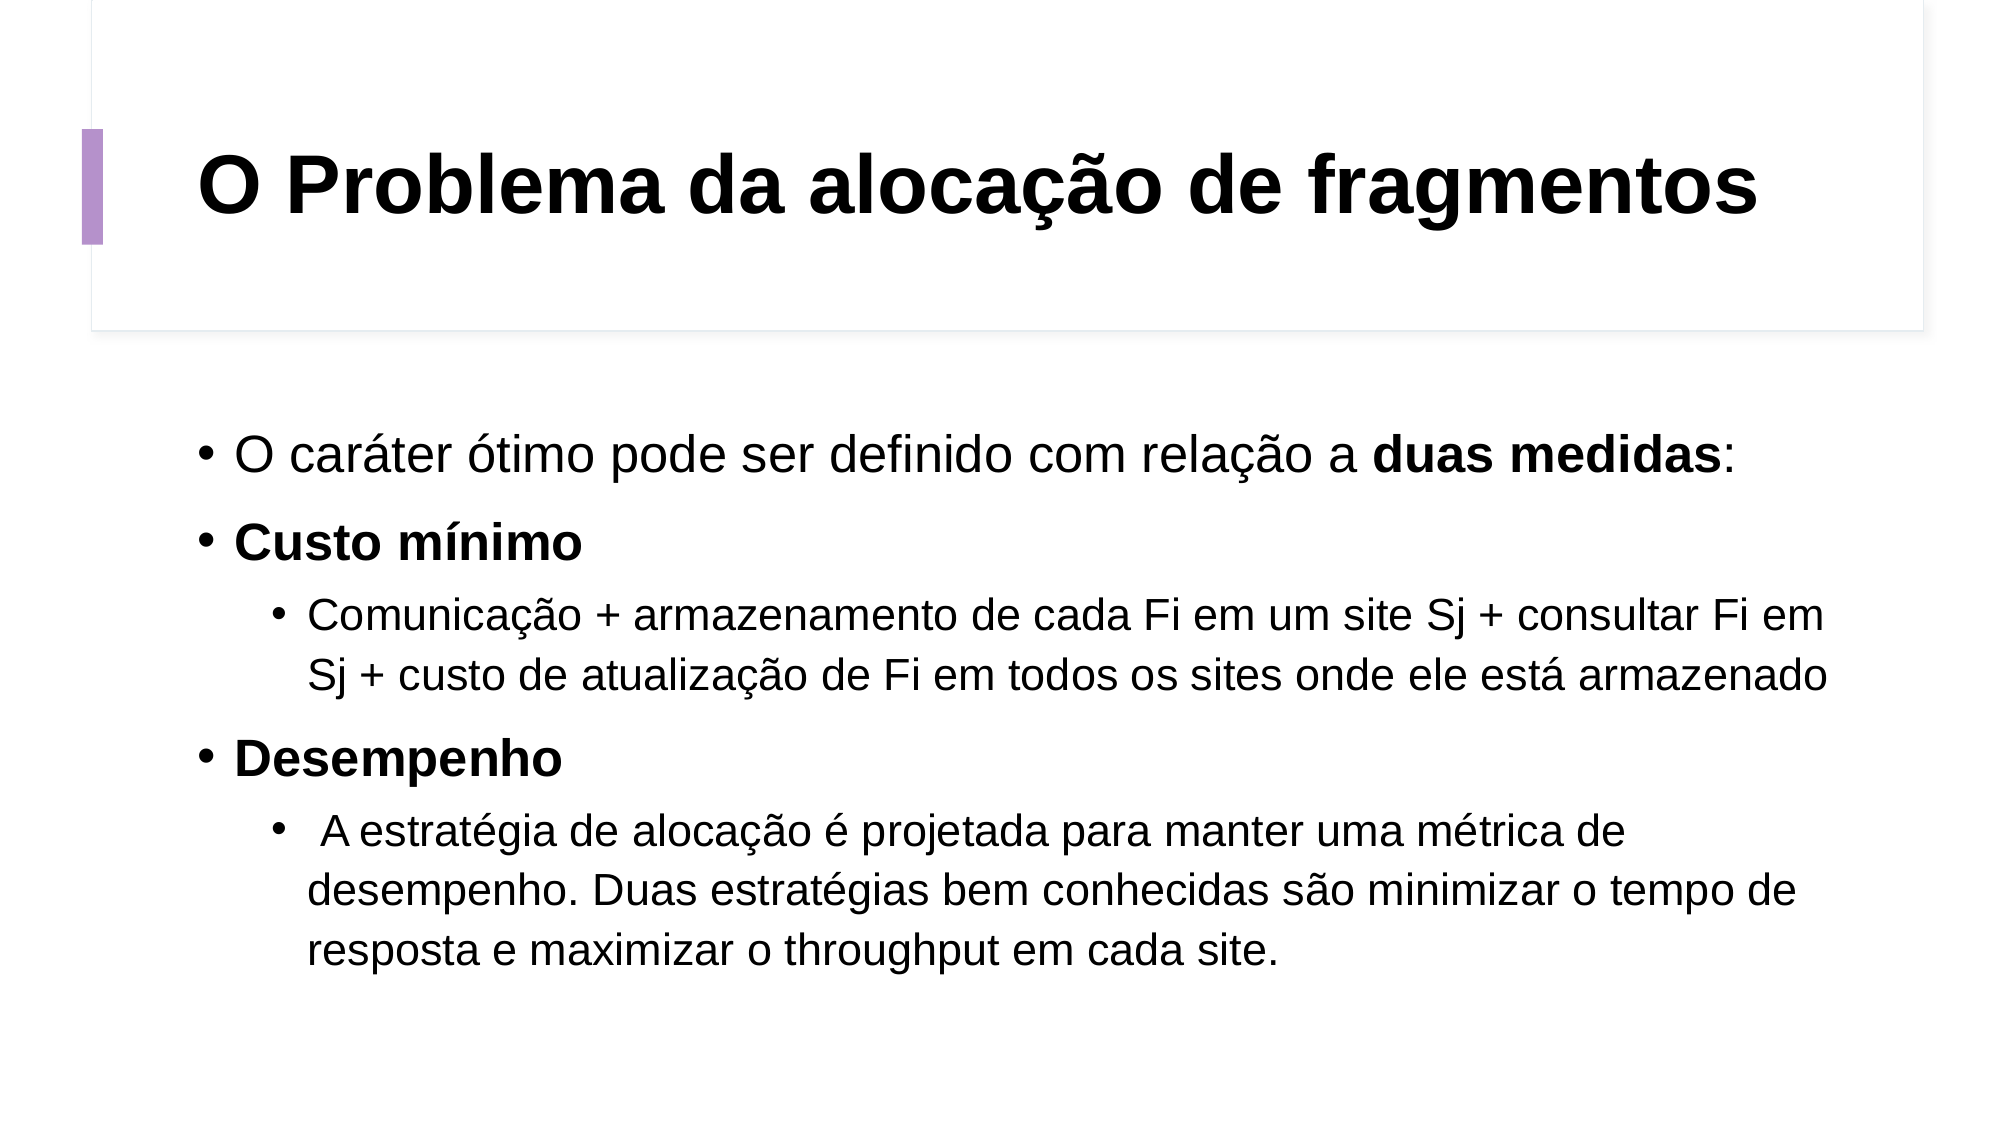

# O Problema da alocação de fragmentos
O caráter ótimo pode ser definido com relação a duas medidas:
Custo mínimo
Comunicação + armazenamento de cada Fi em um site Sj + consultar Fi em Sj + custo de atualização de Fi em todos os sites onde ele está armazenado
Desempenho
 A estratégia de alocação é projetada para manter uma métrica de desempenho. Duas estratégias bem conhecidas são minimizar o tempo de resposta e maximizar o throughput em cada site.